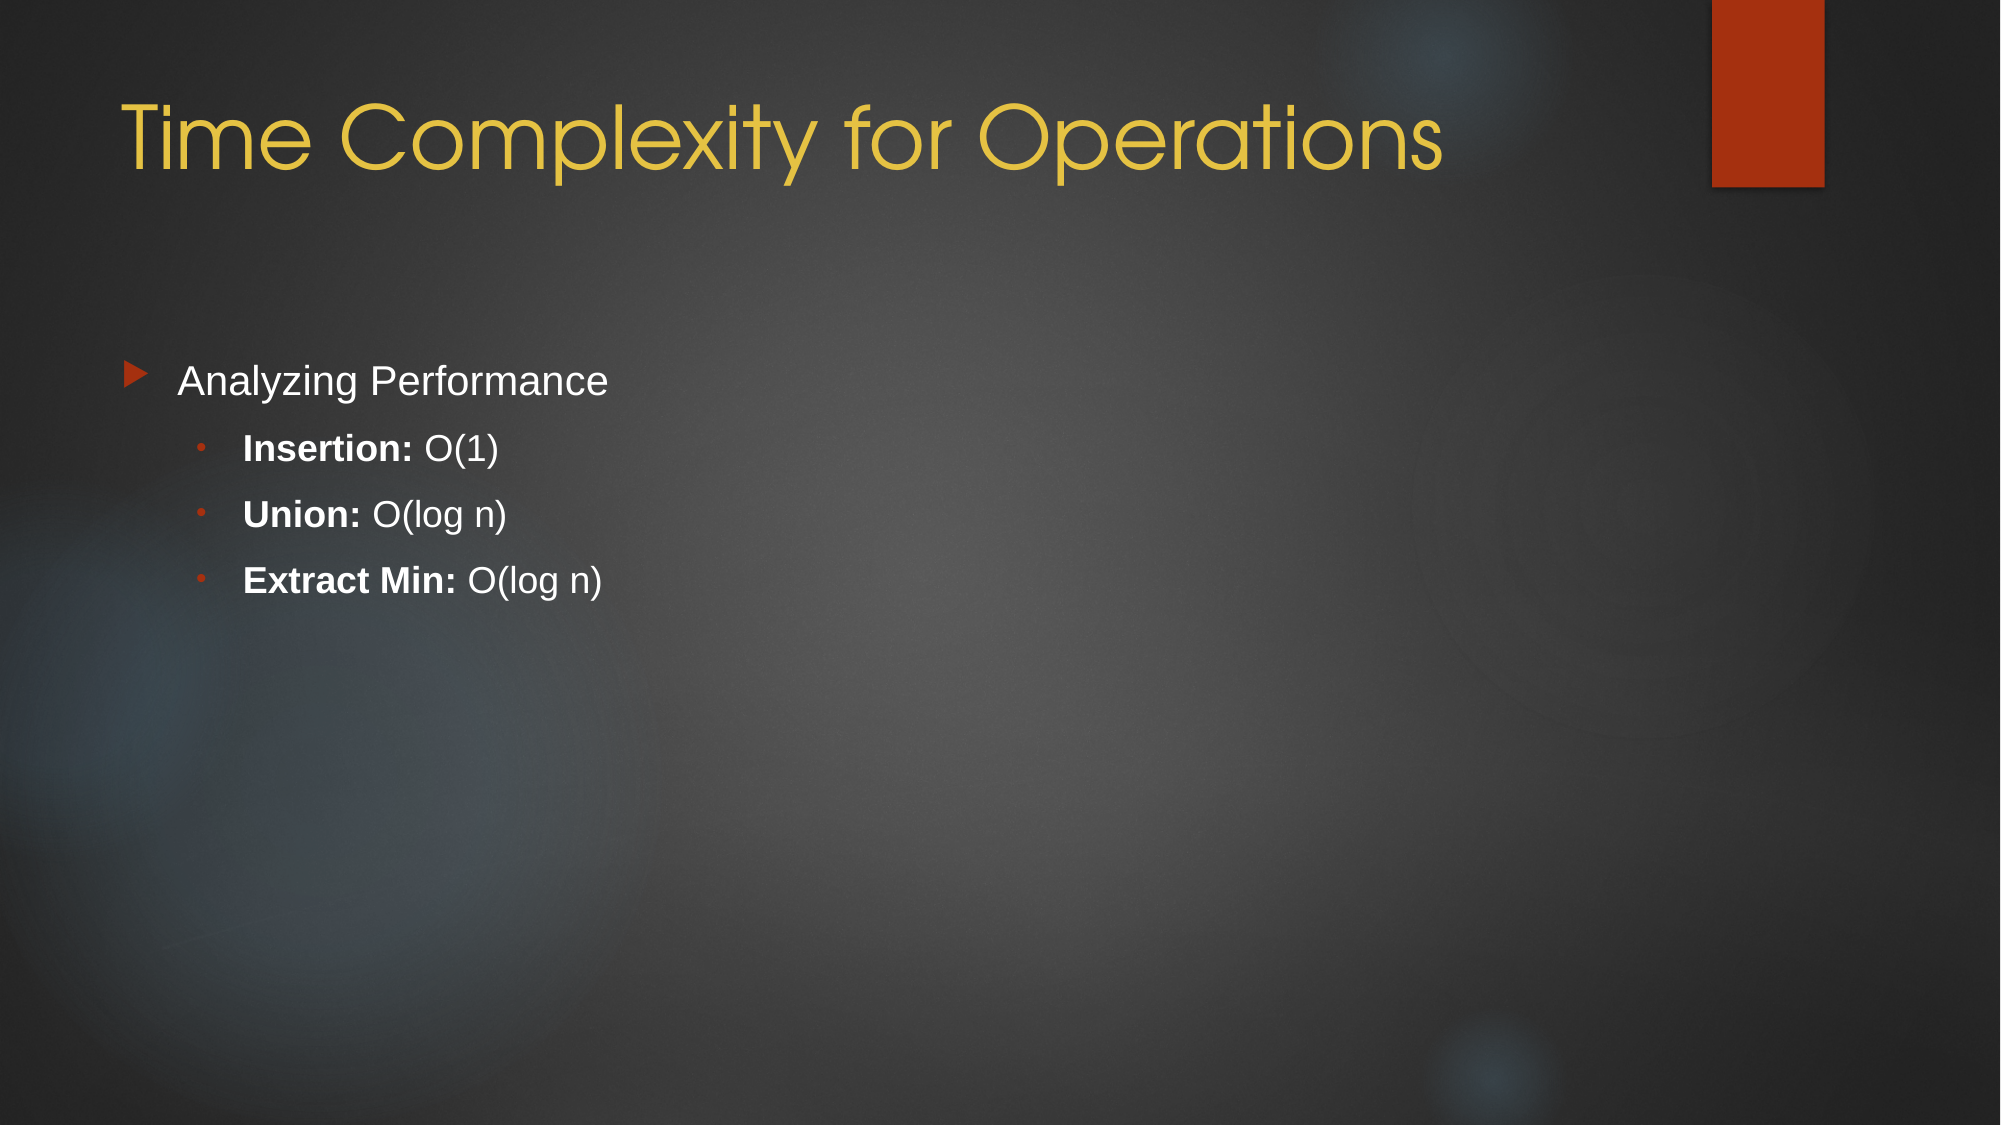

# Time Complexity for Operations
Analyzing Performance
Insertion: O(1)
Union: O(log n)
Extract Min: O(log n)